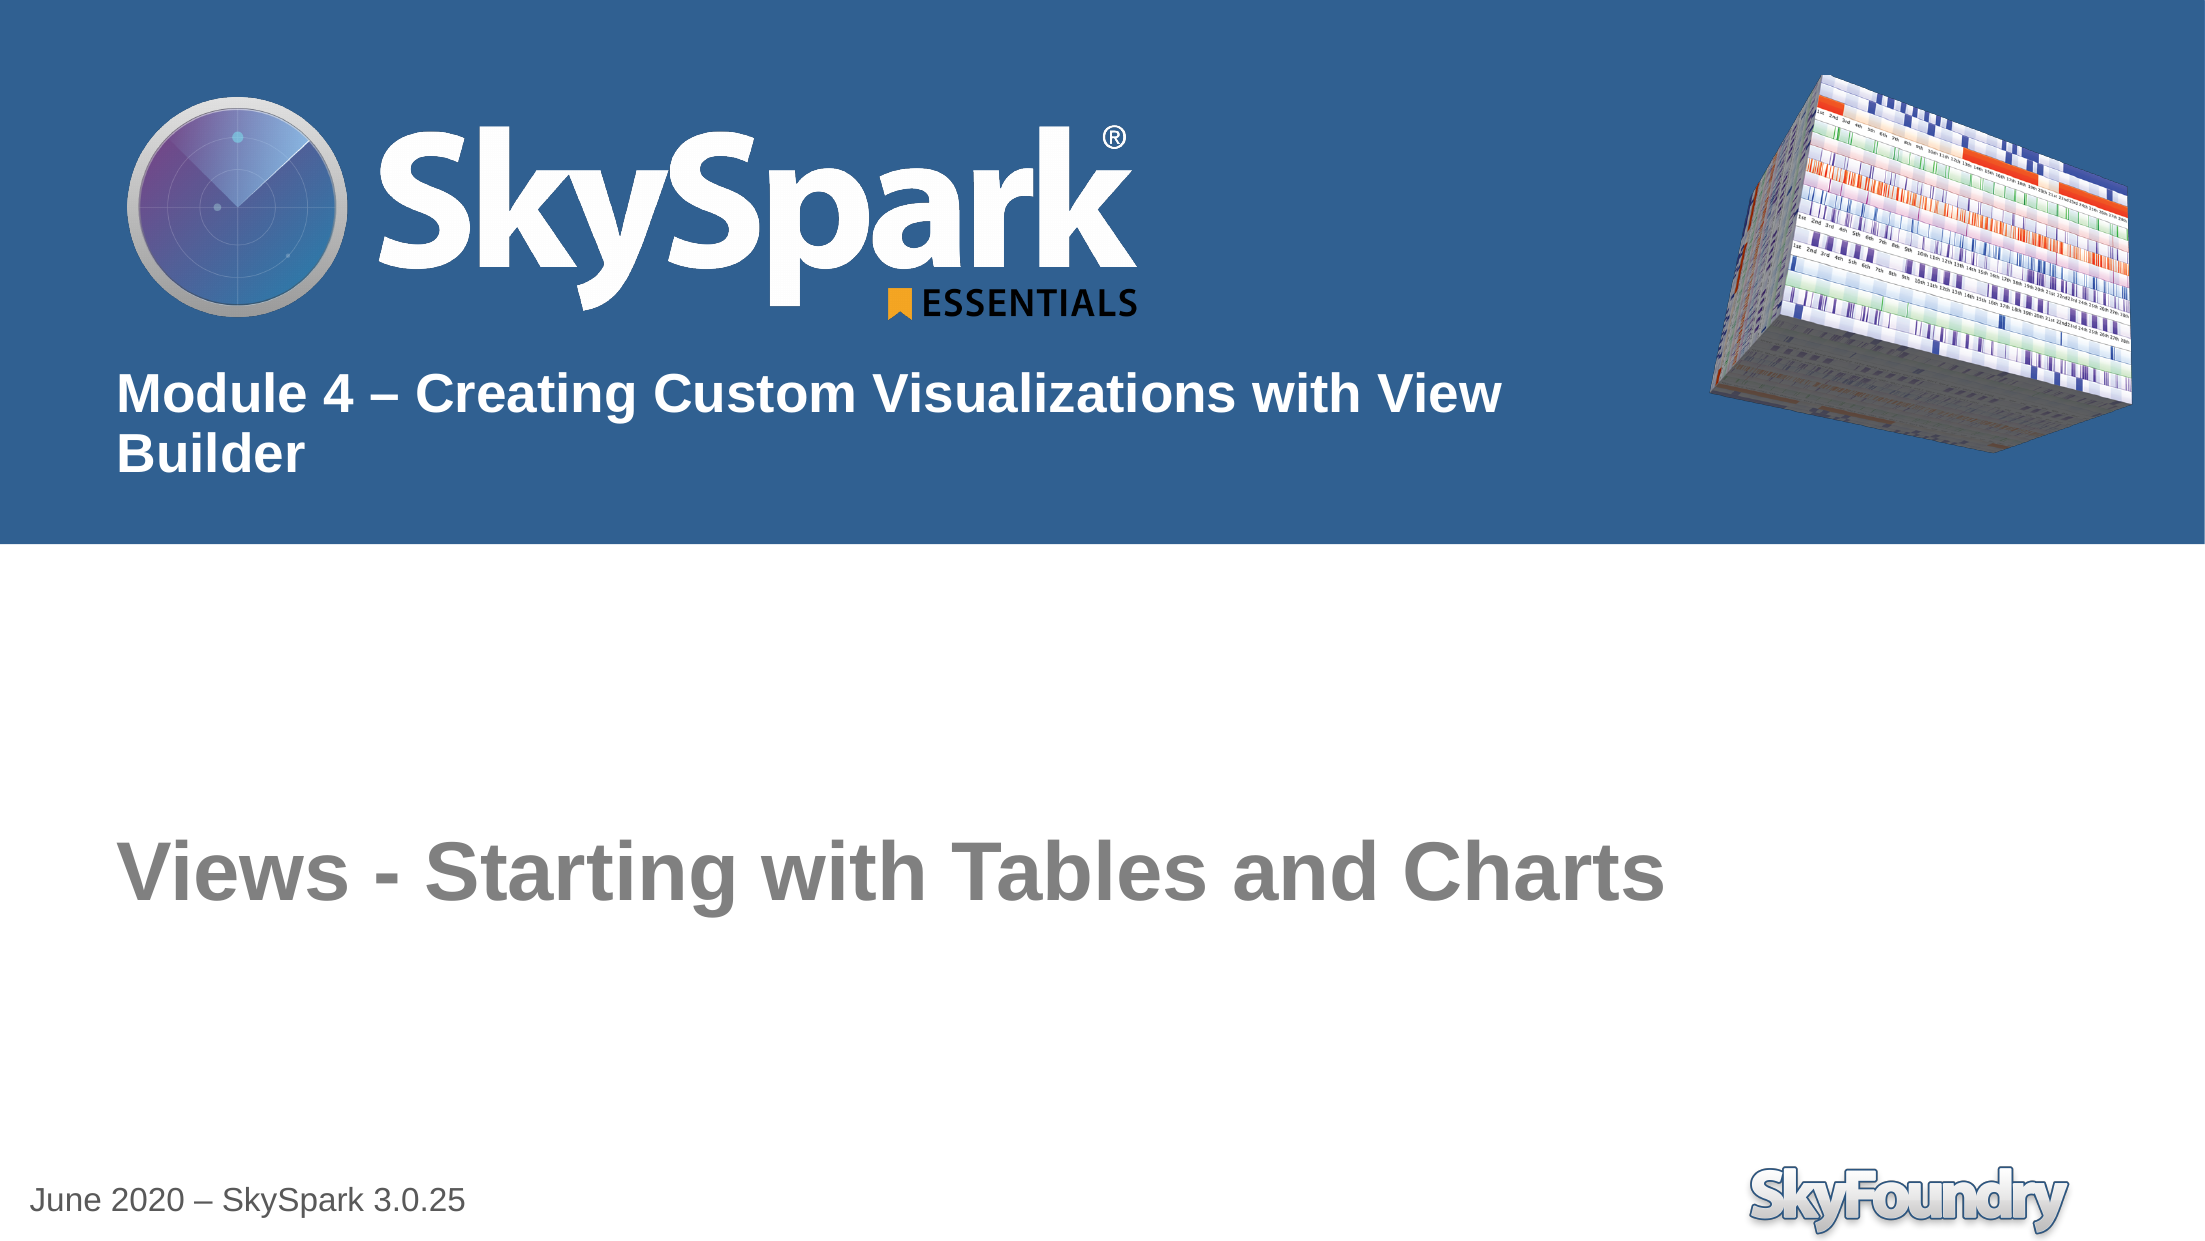

Views - Starting with Tables and Charts